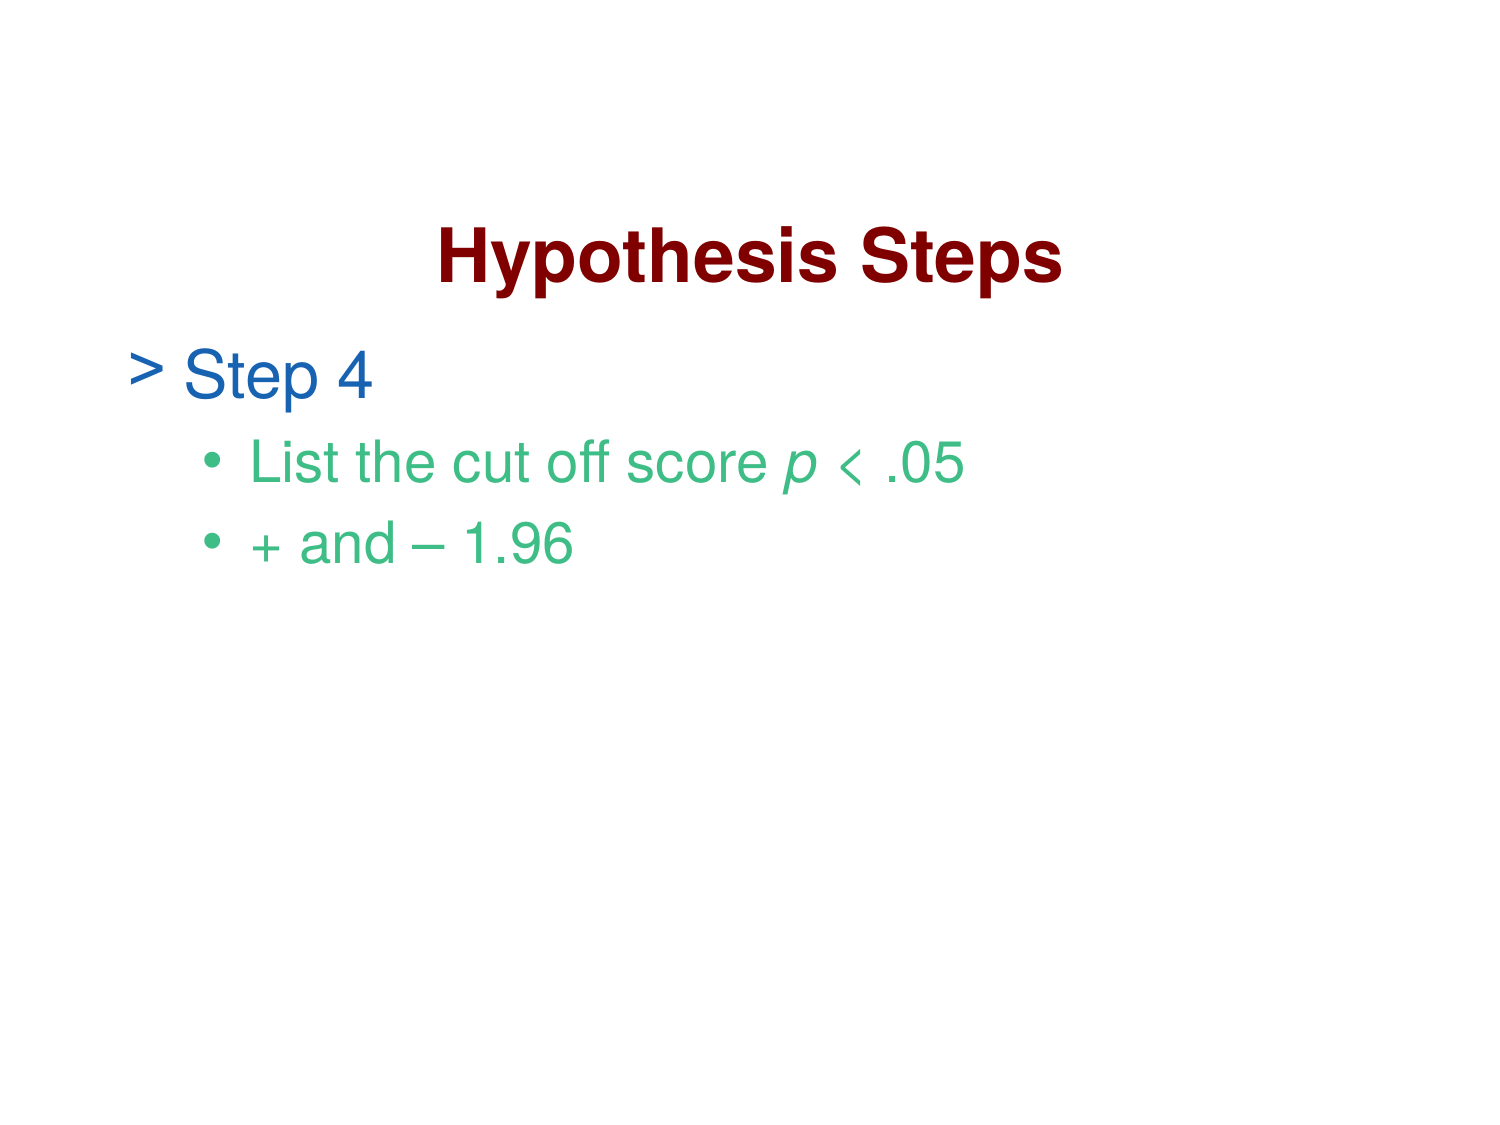

# Hypothesis Steps
Step 4
List the cut off score p < .05
+ and – 1.96